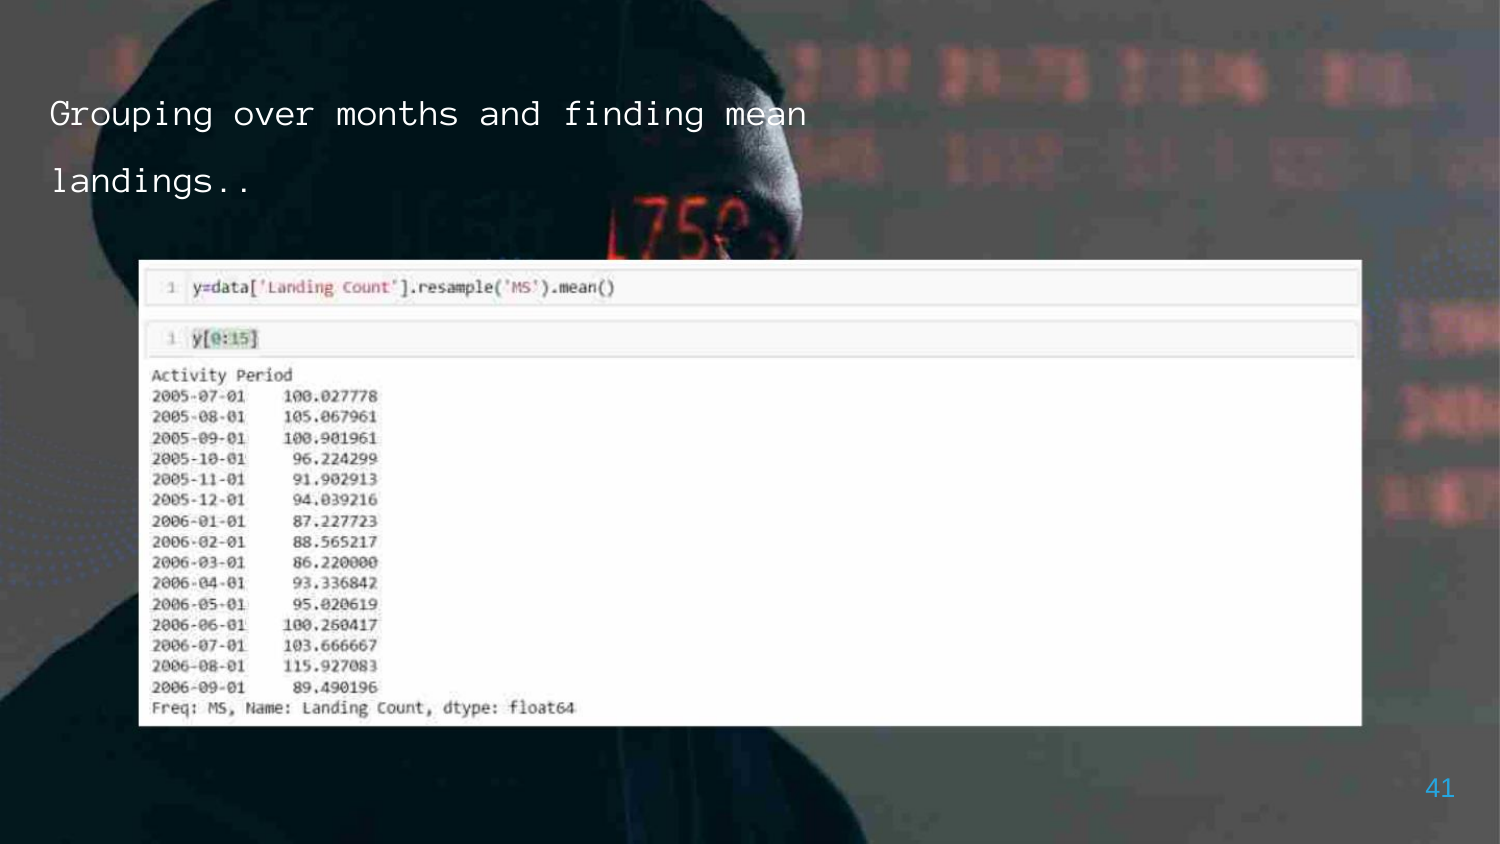

Grouping over months and finding mean
landings..
41